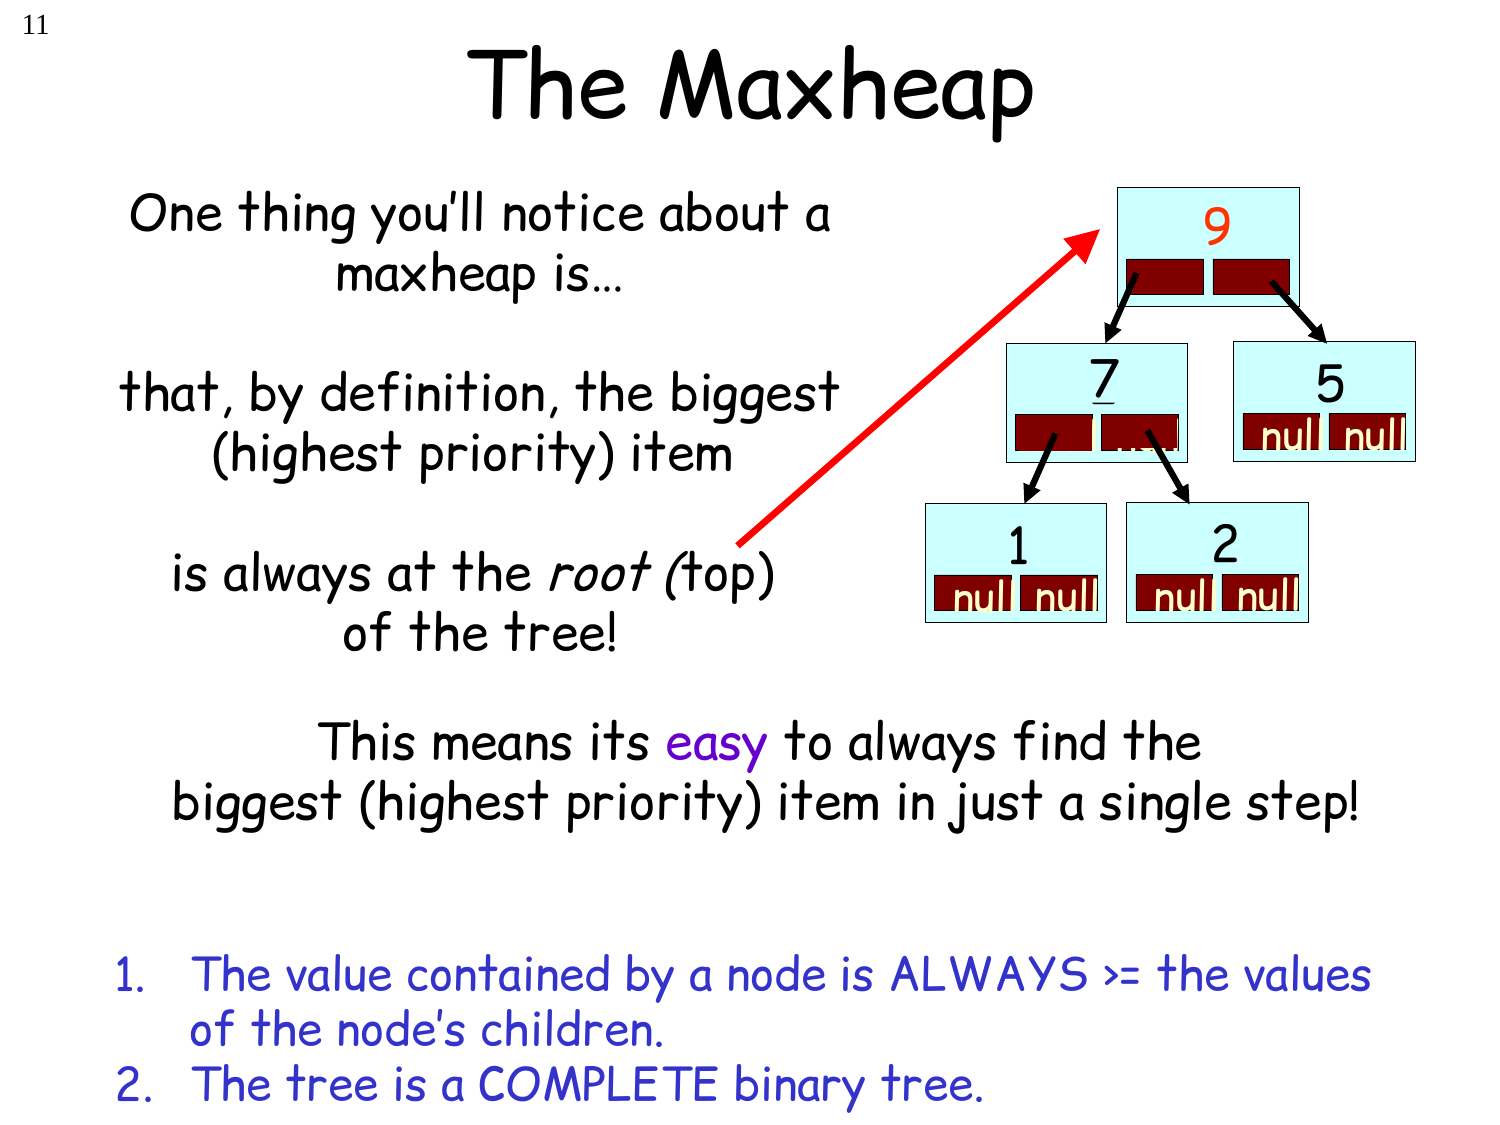

# The Maxheap
11
One thing you’ll notice about a maxheap is…

that, by definition, the biggest (highest priority) item

is always at the root (top)
of the tree!

7

2
null
null

5
null
null

9
7
9
2

9
null
null

1
null
null

This means its easy to always find the
biggest (highest priority) item in just a single step!
The value contained by a node is ALWAYS >= the values of the node’s children.
The tree is a COMPLETE binary tree.